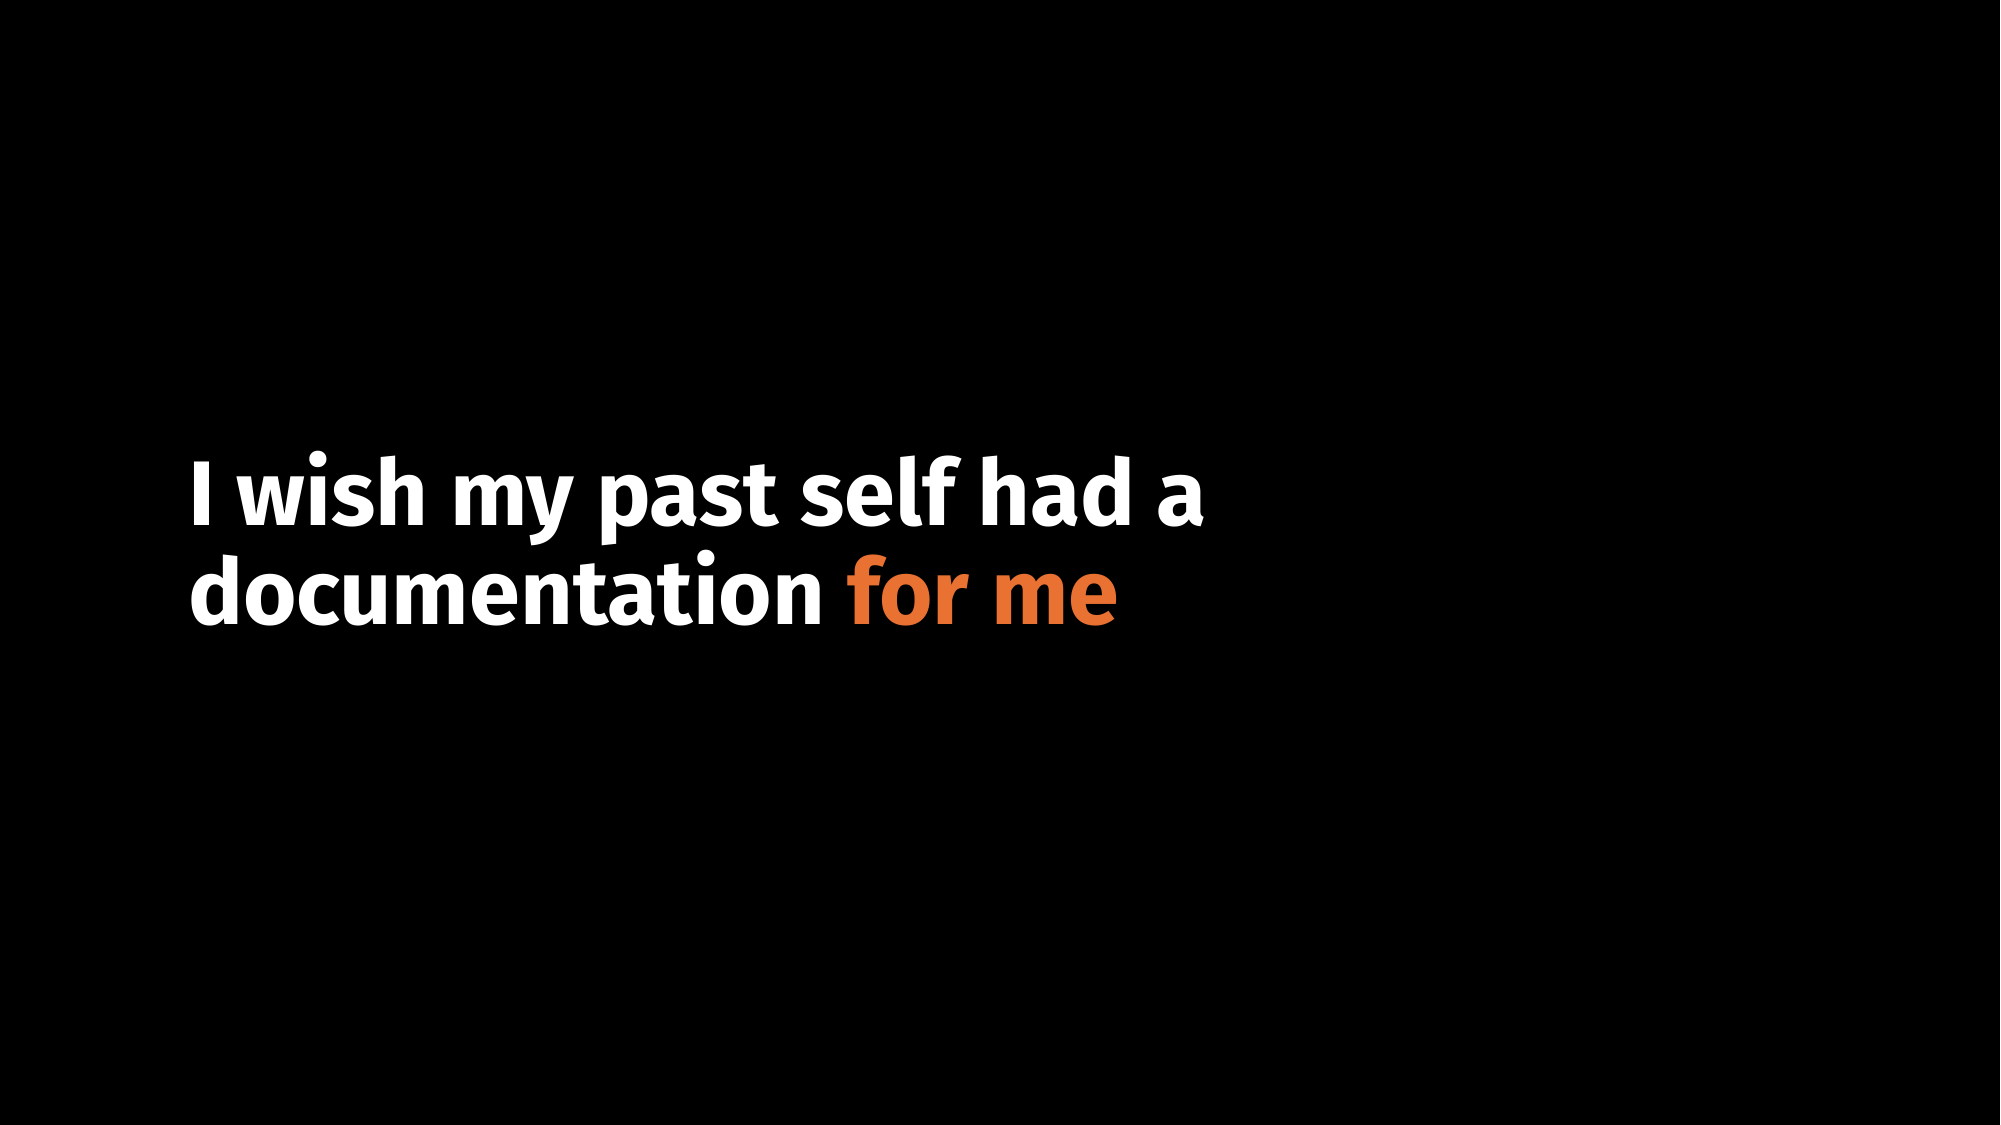

# I wish my past self had a documentation for me